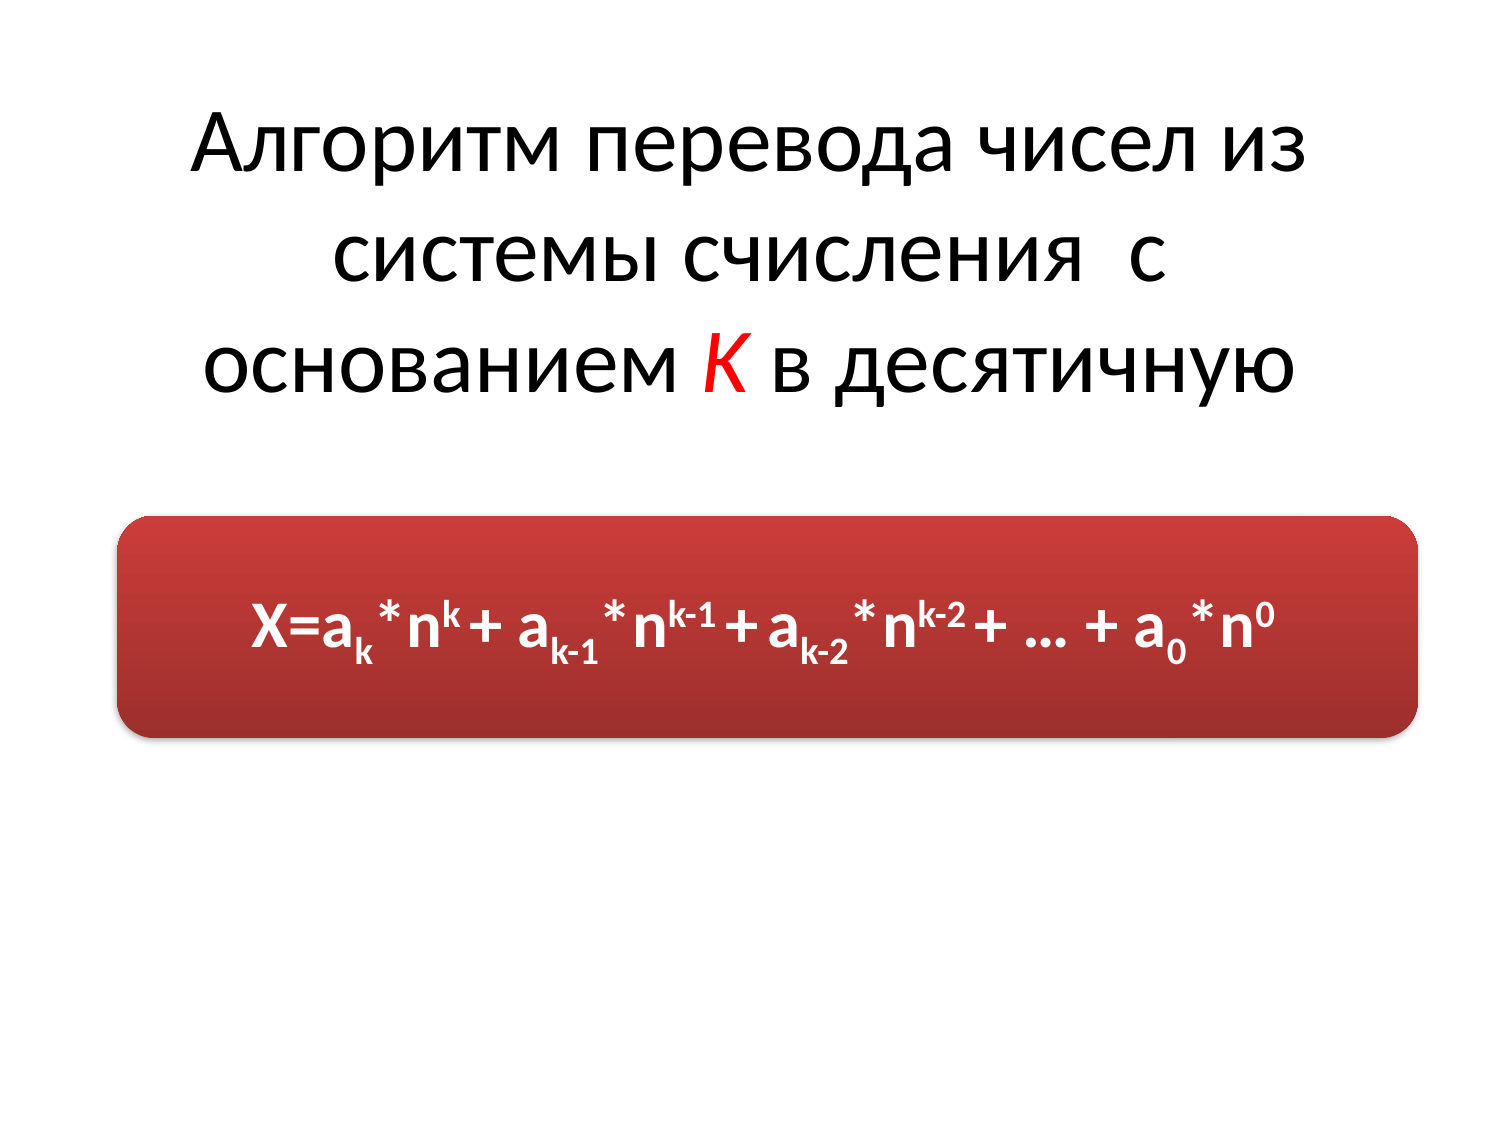

# Алгоритм перевода чисел из системы счисления  с основанием K в десятичную
X=ak*nk + ak-1*nk-1 + ak-2*nk-2 + … + a0*n0